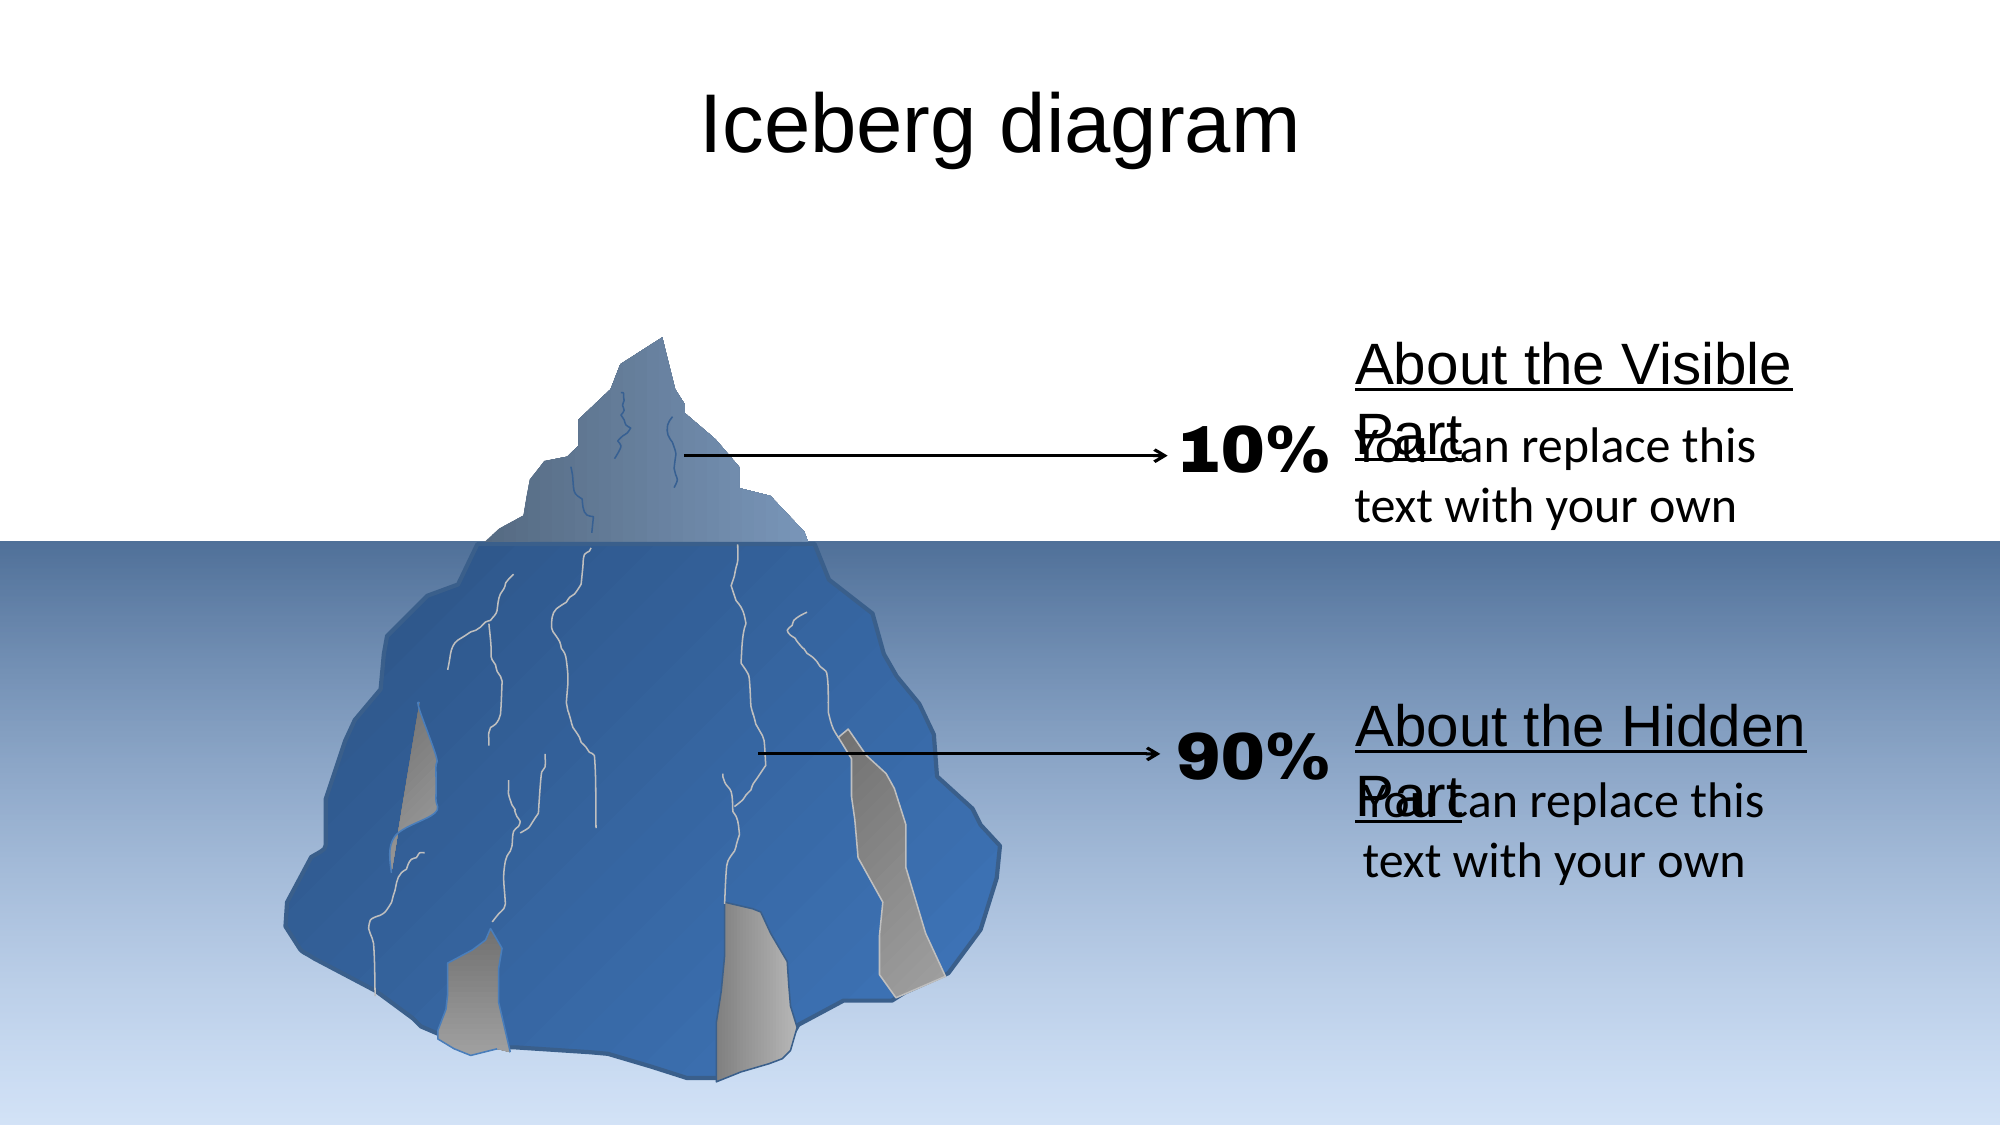

# Iceberg diagram
About the Visible Part
10%
You can replace this text with your own

About the Hidden Part
90%
You can replace this text with your own